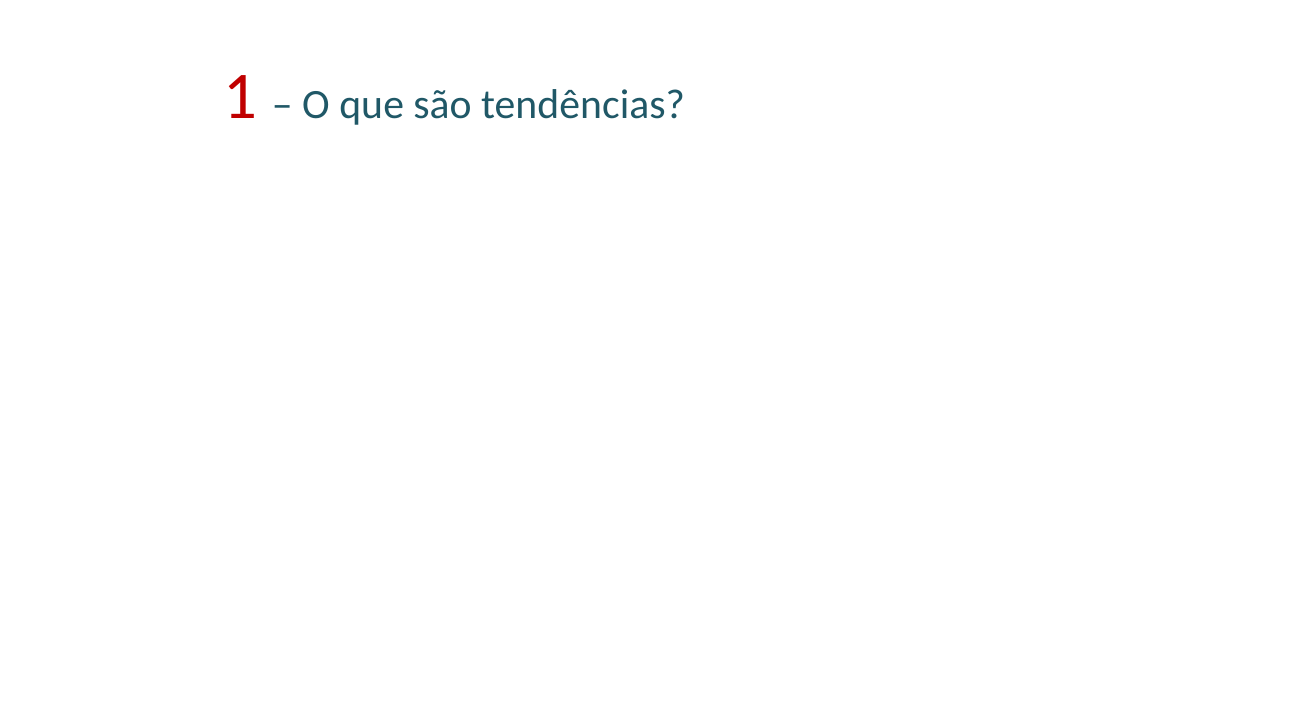

1 – O que são tendências?
Iniciar o programa
Incutir o desejo de mudança